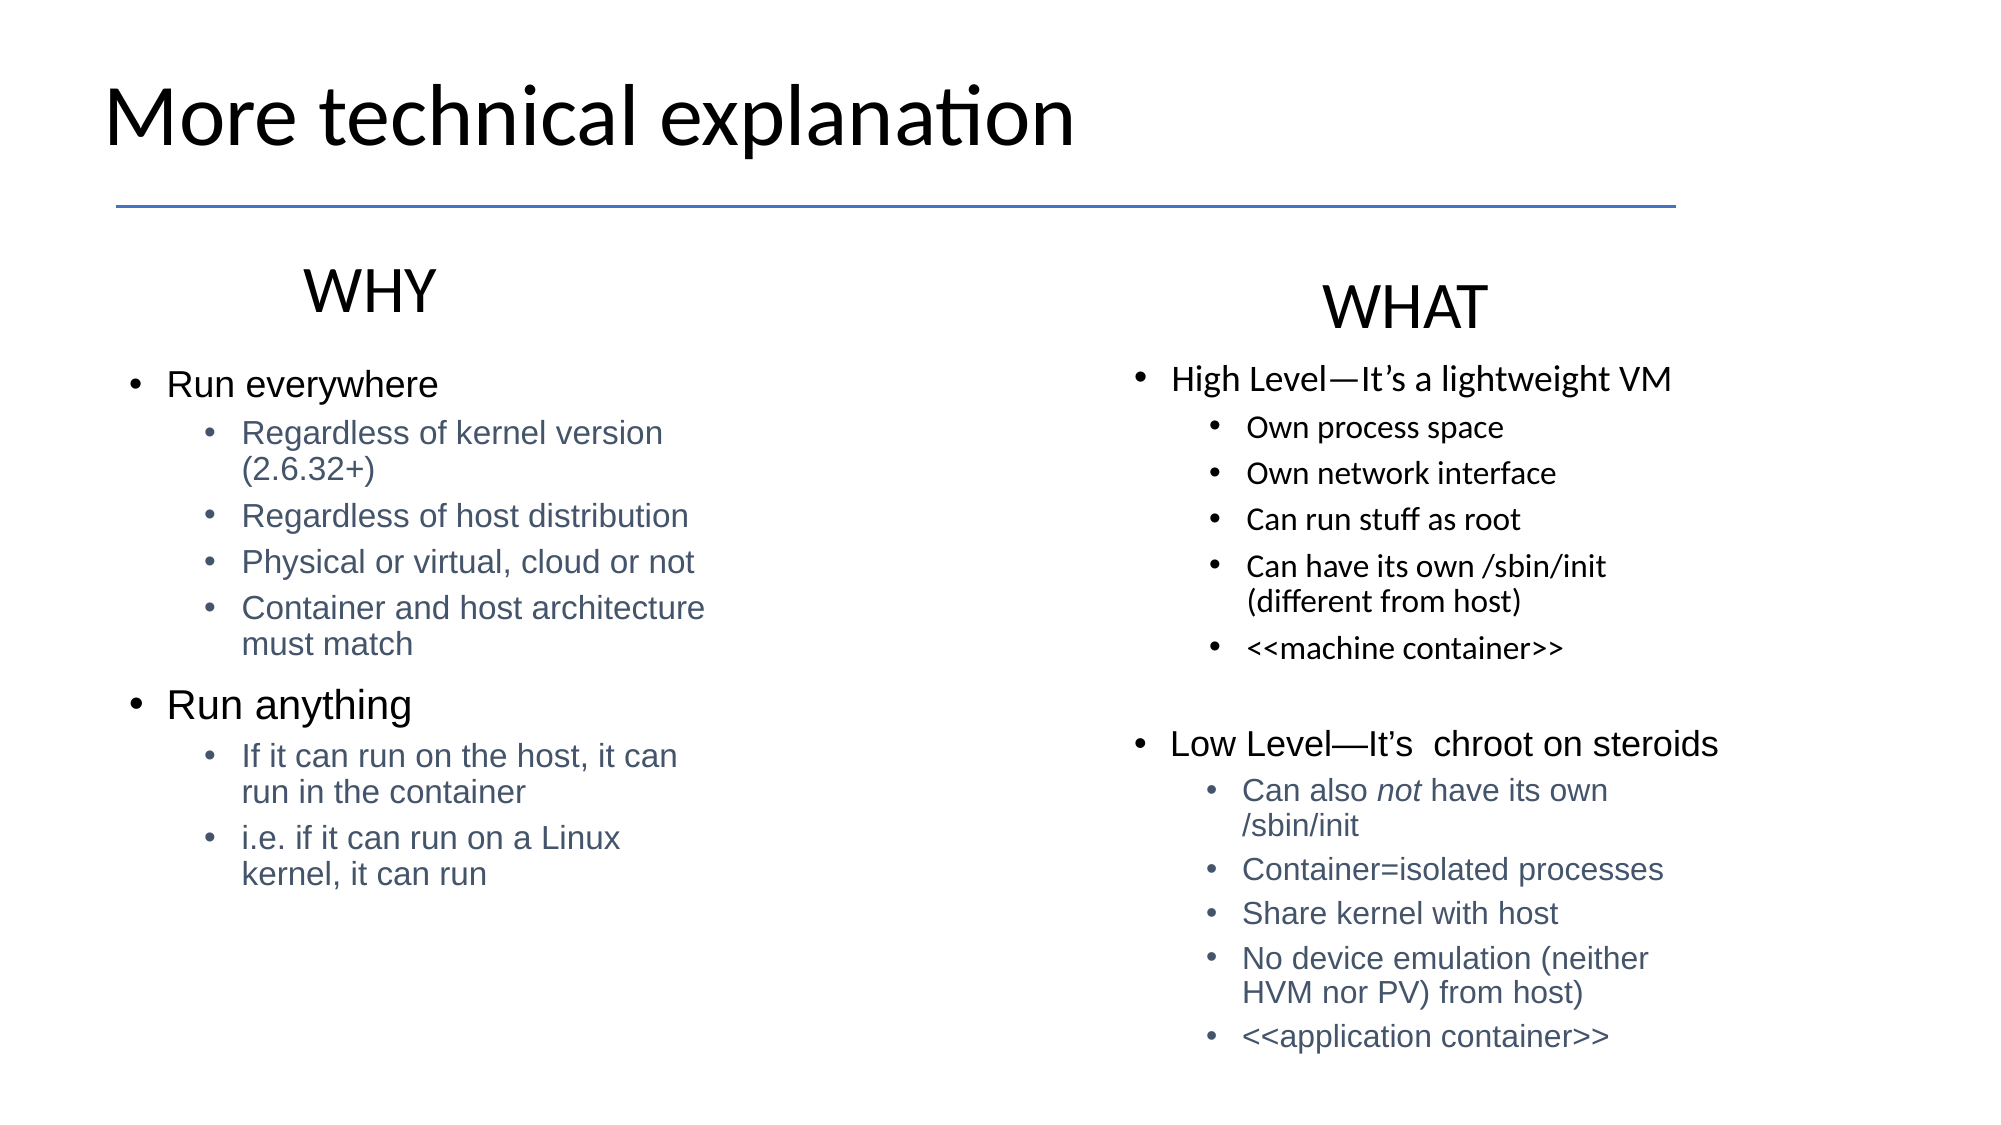

# More technical explanation
WHY
WHAT
High Level—It’s a lightweight VM
Own process space
Own network interface
Can run stuff as root
Can have its own /sbin/init (different from host)
<<machine container>>
Run everywhere
Regardless of kernel version (2.6.32+)
Regardless of host distribution
Physical or virtual, cloud or not
Container and host architecture must match
Run anything
If it can run on the host, it can run in the container
i.e. if it can run on a Linux kernel, it can run
Low Level—It’s  chroot on steroids
Can also not have its own /sbin/init
Container=isolated processes
Share kernel with host
No device emulation (neither HVM nor PV) from host)
<<application container>>